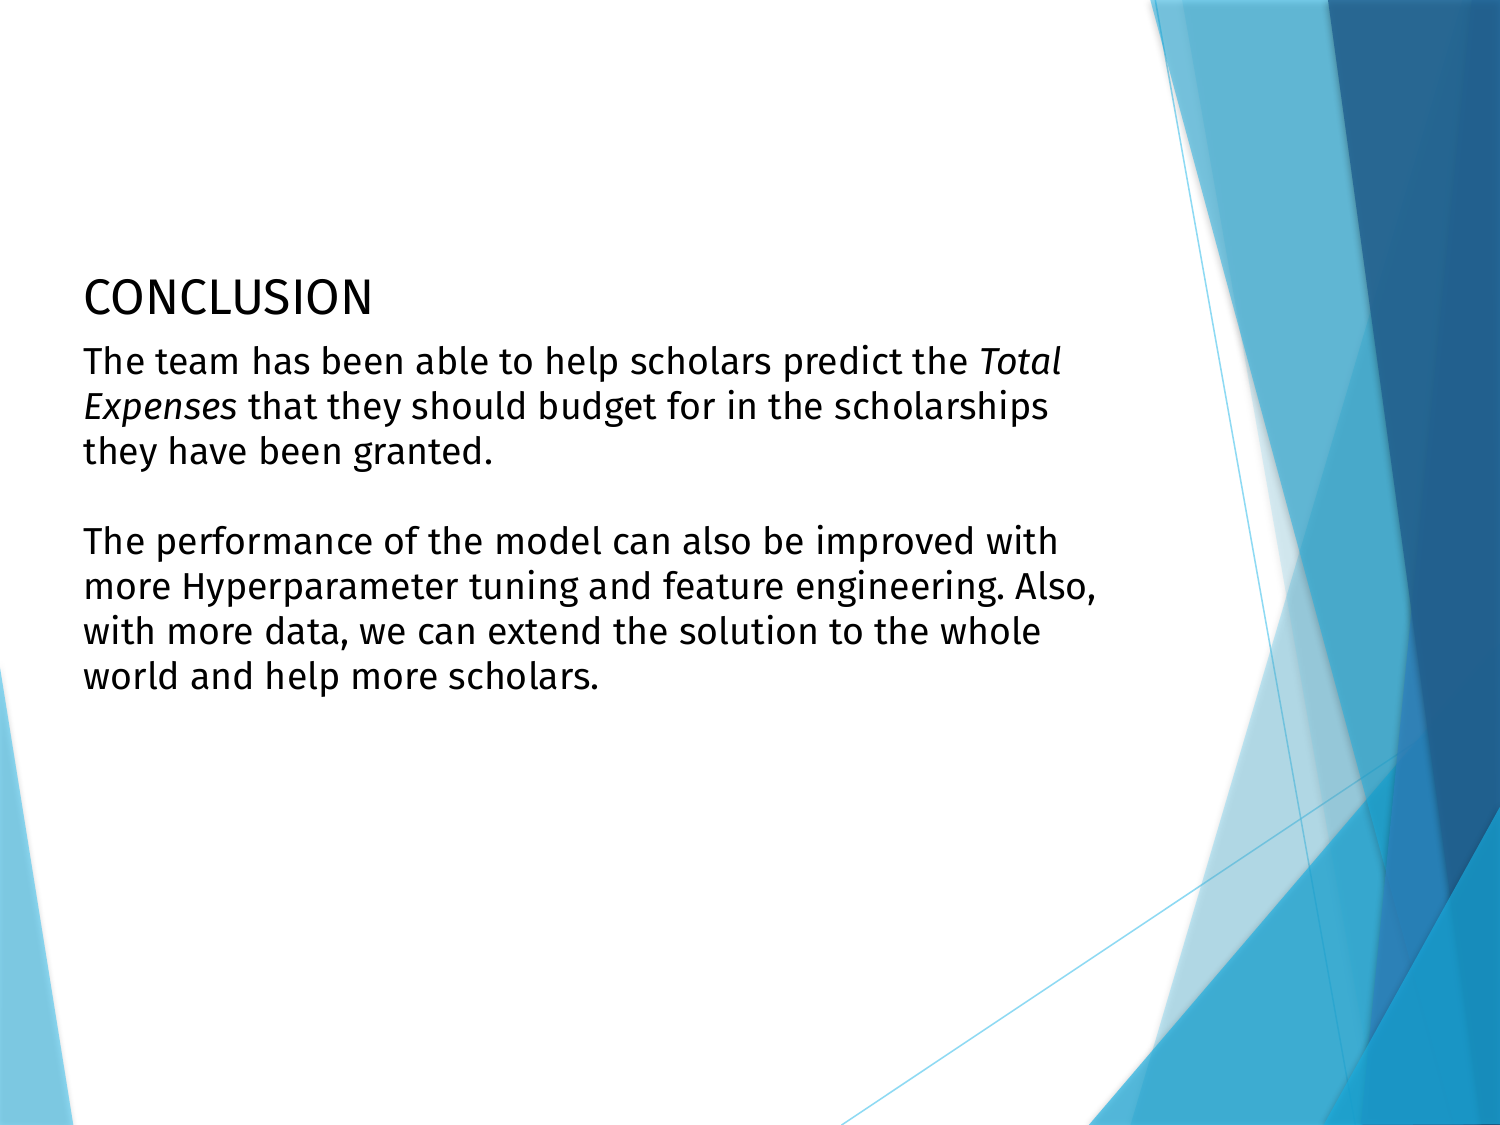

CONCLUSION
The team has been able to help scholars predict the Total Expenses that they should budget for in the scholarships they have been granted.
The performance of the model can also be improved with more Hyperparameter tuning and feature engineering. Also, with more data, we can extend the solution to the whole world and help more scholars.